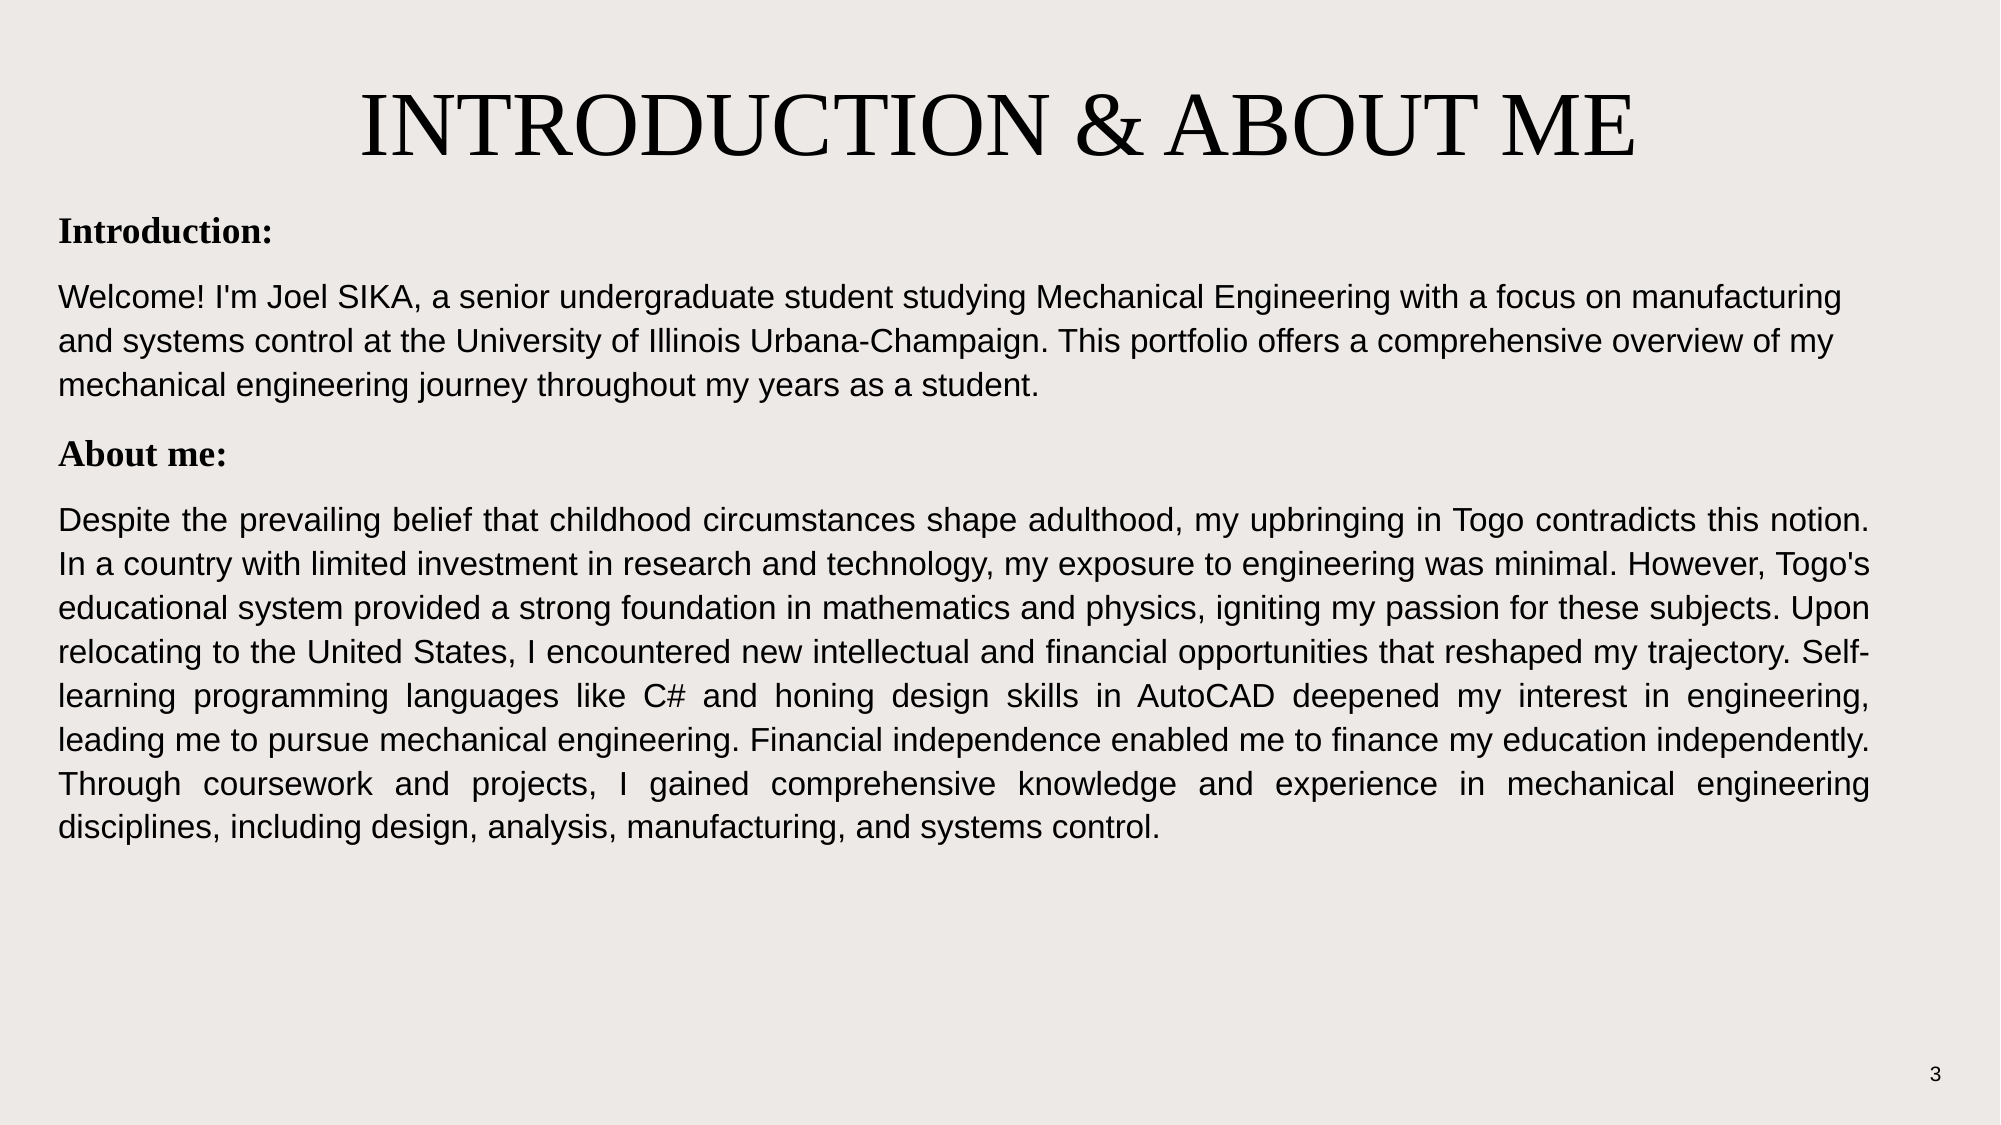

# INTRODUCTION & ABOUT ME
Introduction:
Welcome! I'm Joel SIKA, a senior undergraduate student studying Mechanical Engineering with a focus on manufacturing and systems control at the University of Illinois Urbana-Champaign. This portfolio offers a comprehensive overview of my mechanical engineering journey throughout my years as a student.
About me:
Despite the prevailing belief that childhood circumstances shape adulthood, my upbringing in Togo contradicts this notion. In a country with limited investment in research and technology, my exposure to engineering was minimal. However, Togo's educational system provided a strong foundation in mathematics and physics, igniting my passion for these subjects. Upon relocating to the United States, I encountered new intellectual and financial opportunities that reshaped my trajectory. Self-learning programming languages like C# and honing design skills in AutoCAD deepened my interest in engineering, leading me to pursue mechanical engineering. Financial independence enabled me to finance my education independently. Through coursework and projects, I gained comprehensive knowledge and experience in mechanical engineering disciplines, including design, analysis, manufacturing, and systems control.
3